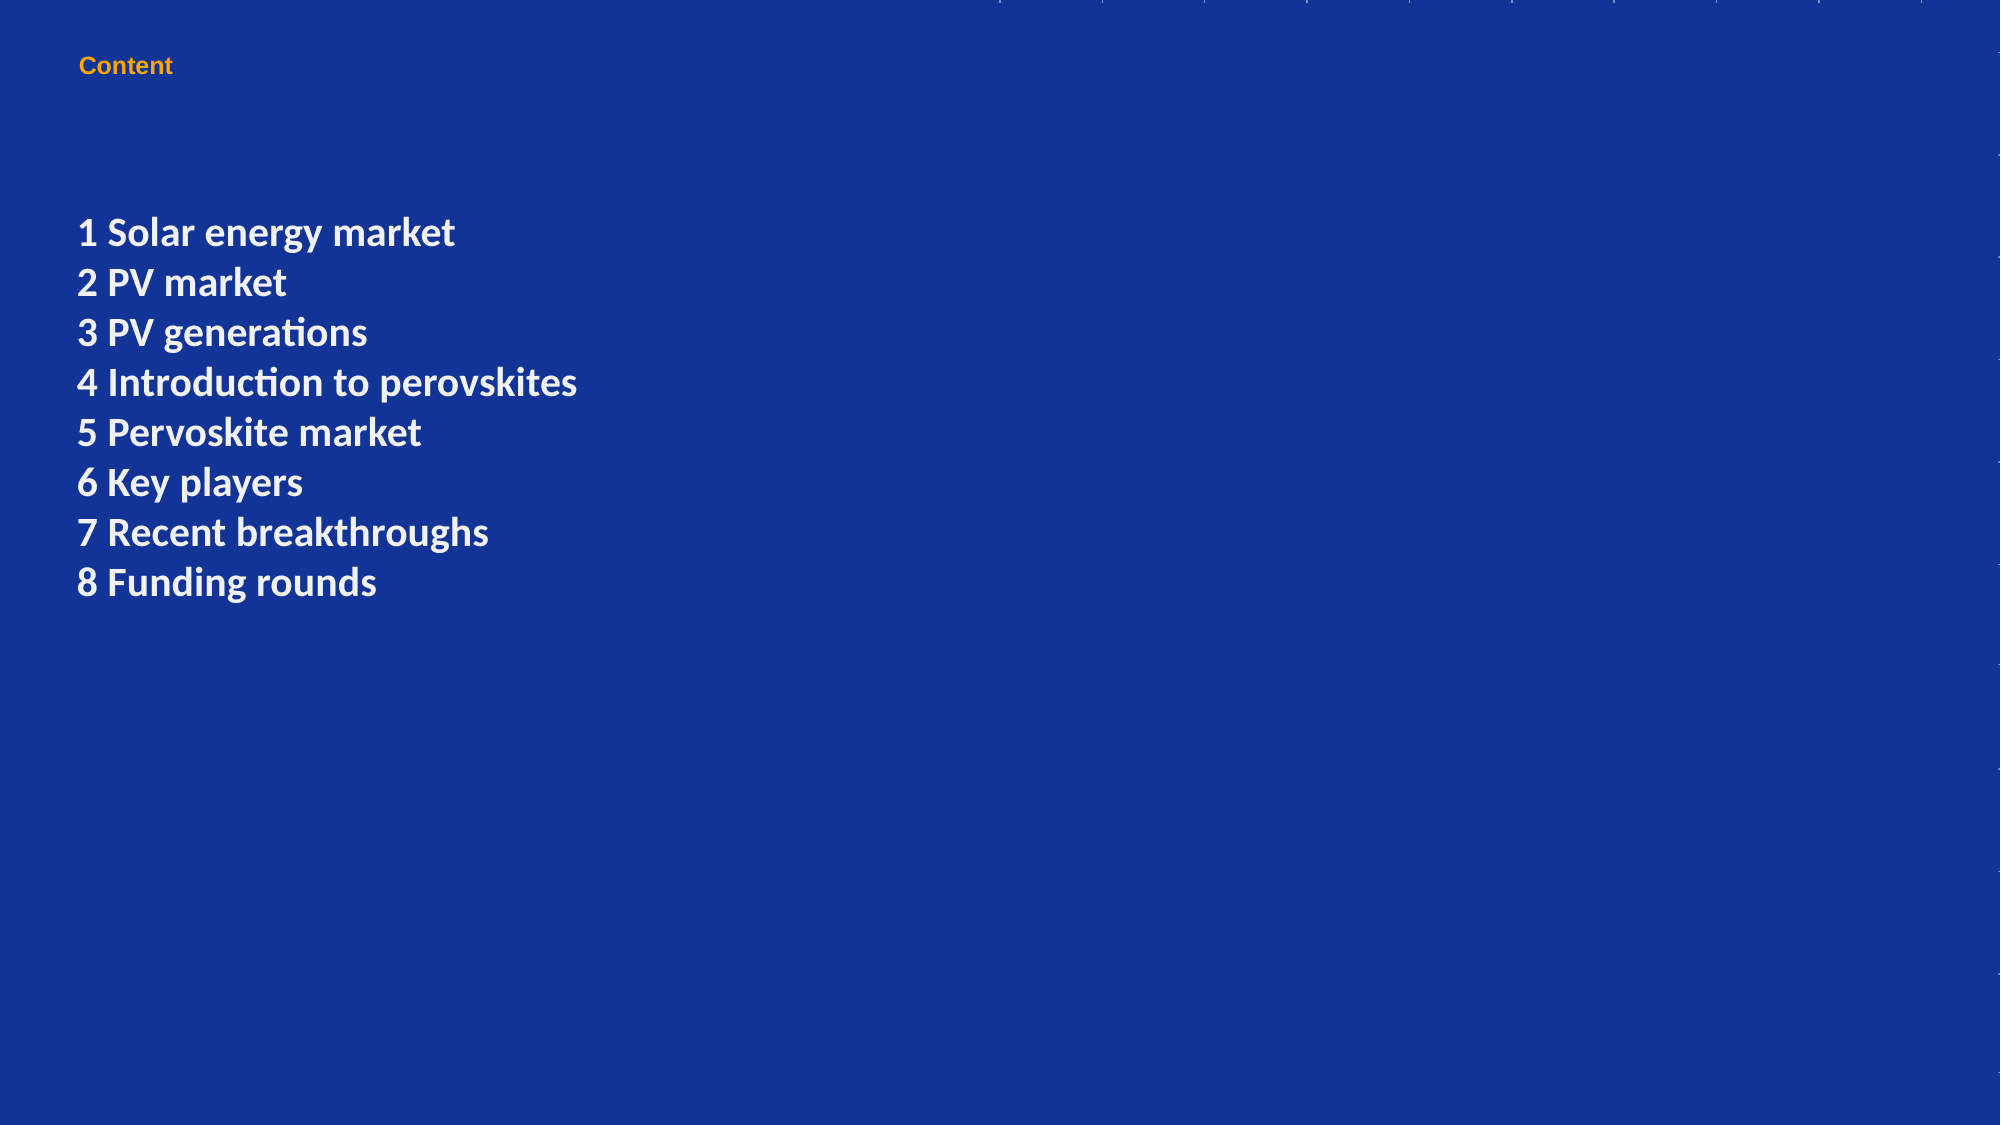

Content
1 Solar energy market
2 PV market
3 PV generations
4 Introduction to perovskites
5 Pervoskite market
6 Key players
7 Recent breakthroughs
8 Funding rounds